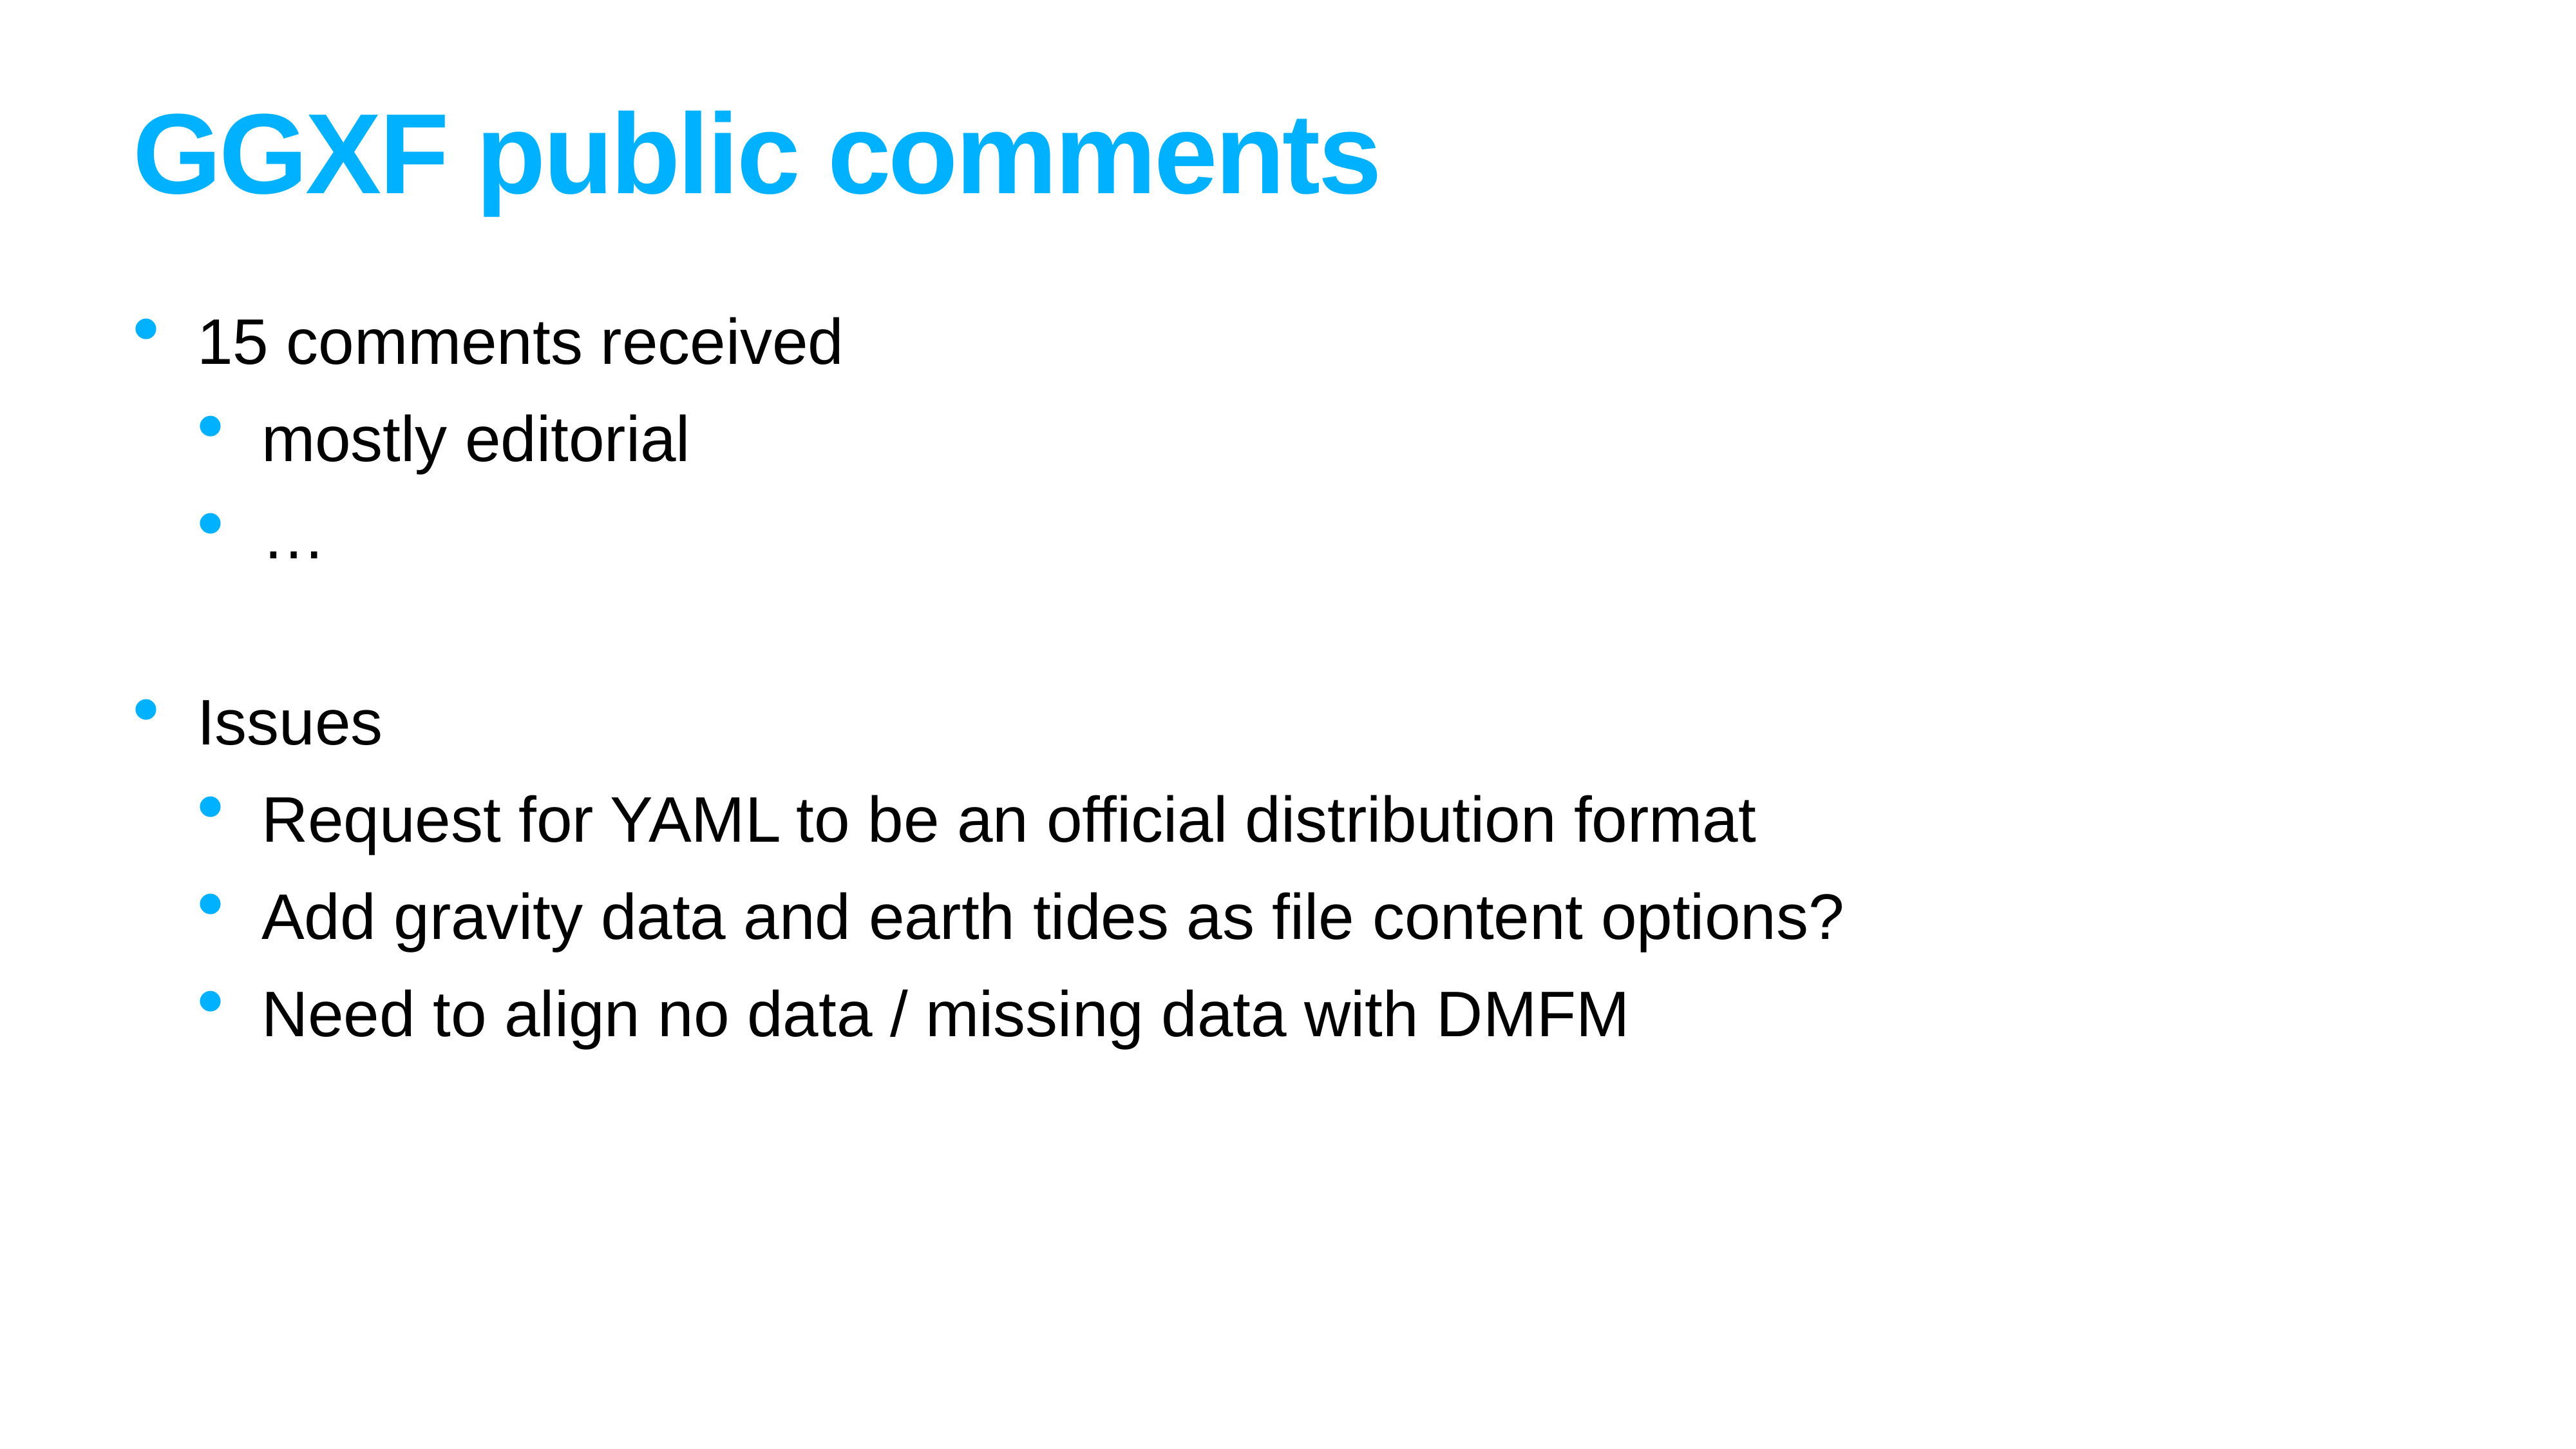

# GGXF public comments
15 comments received
mostly editorial
…

Issues
Request for YAML to be an official distribution format
Add gravity data and earth tides as file content options?
Need to align no data / missing data with DMFM